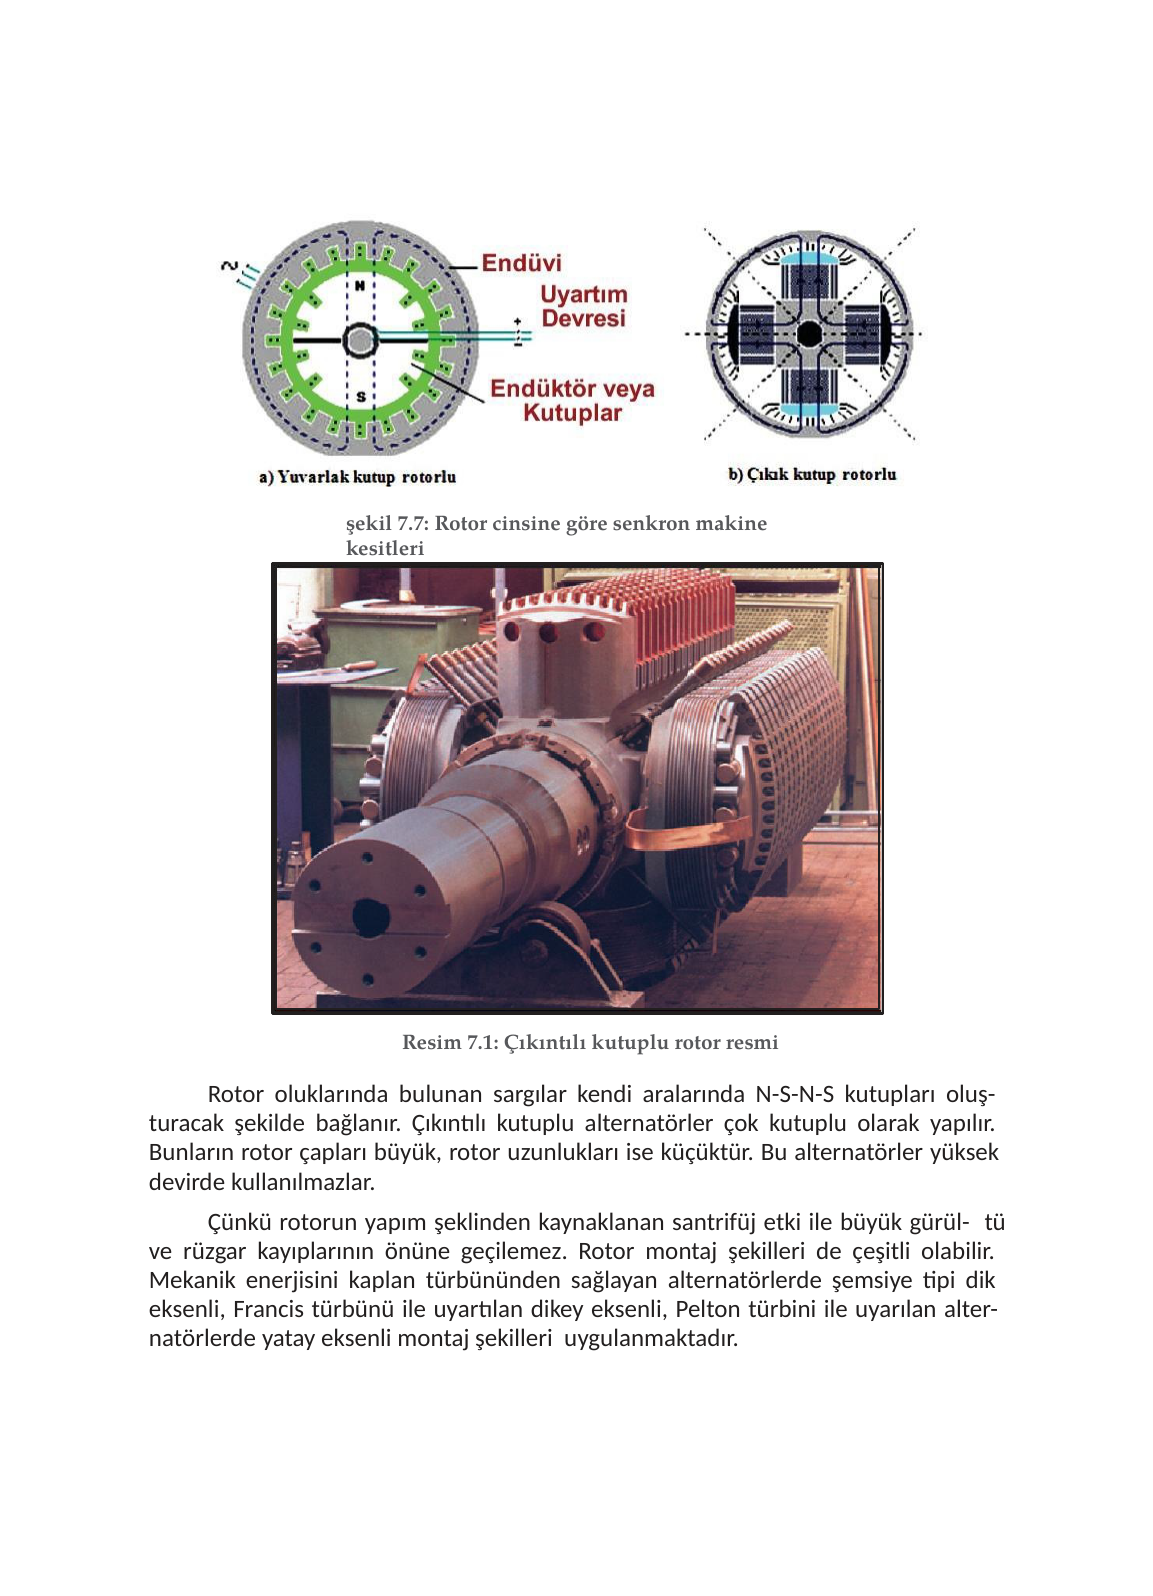

şekil 7.7: Rotor cinsine göre senkron makine kesitleri

Resim 7.1: Çıkıntılı kutuplu rotor resmi

Rotor oluklarında bulunan sargılar kendi aralarında N-S-N-S kutupları oluş-  turacak şekilde bağlanır. Çıkıntılı kutuplu alternatörler çok kutuplu olarak yapılır.  Bunların rotor çapları büyük, rotor uzunlukları ise küçüktür. Bu alternatörler yüksek  devirde kullanılmazlar.
Çünkü rotorun yapım şeklinden kaynaklanan santrifüj etki ile büyük gürül-  tü ve rüzgar kayıplarının önüne geçilemez. Rotor montaj şekilleri de çeşitli olabilir.  Mekanik enerjisini kaplan türbününden sağlayan alternatörlerde şemsiye tipi dik  eksenli, Francis türbünü ile uyartılan dikey eksenli, Pelton türbini ile uyarılan alter-  natörlerde yatay eksenli montaj şekilleri  uygulanmaktadır.